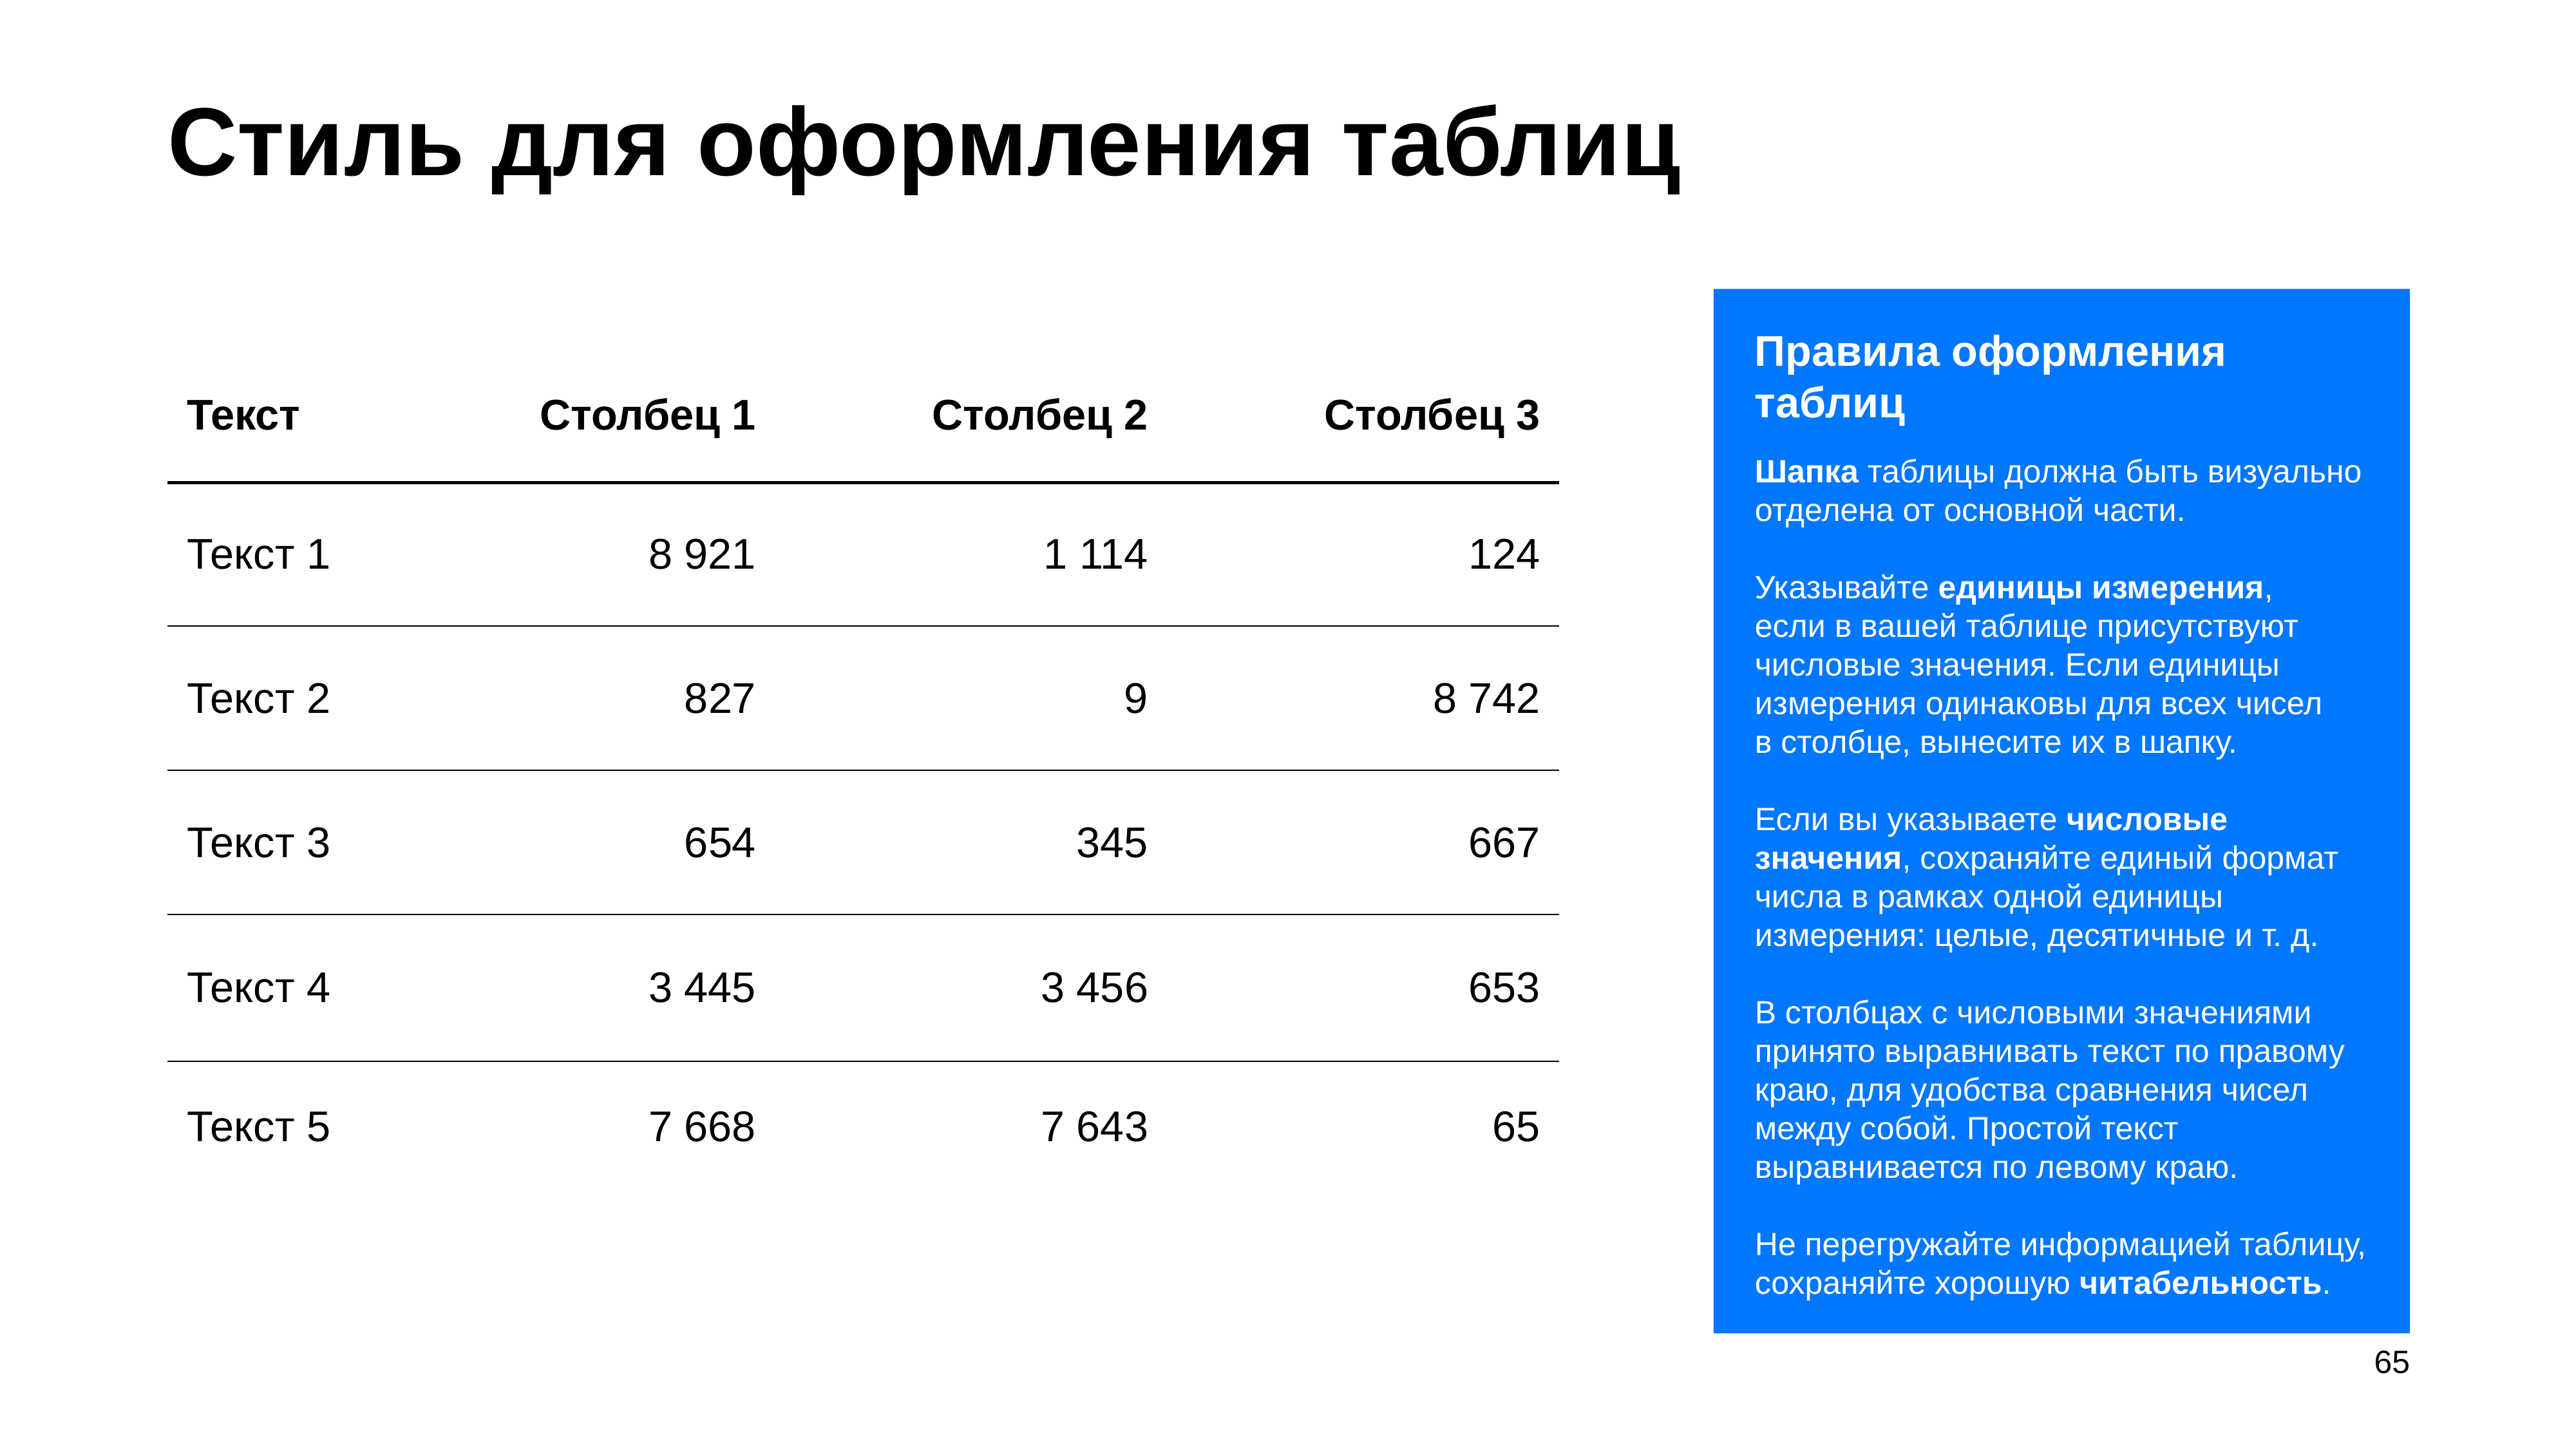

# Стиль для оформления таблиц

Правила оформления таблиц
| Текст | Столбец 1 | Столбец 2 | Столбец 3 |
| --- | --- | --- | --- |
| Текст 1 | 8 921 | 1 114 | 124 |
| Текст 2 | 827 | 9 | 8 742 |
| Текст 3 | 654 | 345 | 667 |
| Текст 4 | 3 445 | 3 456 | 653 |
| Текст 5 | 7 668 | 7 643 | 65 |
Шапка таблицы должна быть визуально отделена от основной части.
Указывайте единицы измерения,
если в вашей таблице присутствуют числовые значения. Если единицы измерения одинаковы для всех чисел
в столбце, вынесите их в шапку.
Если вы указываете числовые значения, сохраняйте единый формат числа в рамках одной единицы измерения: целые, десятичные и т. д.
В столбцах с числовыми значениями принято выравнивать текст по правому краю, для удобства сравнения чисел между собой. Простой текст выравнивается по левому краю.
Не перегружайте информацией таблицу, сохраняйте хорошую читабельность.
65